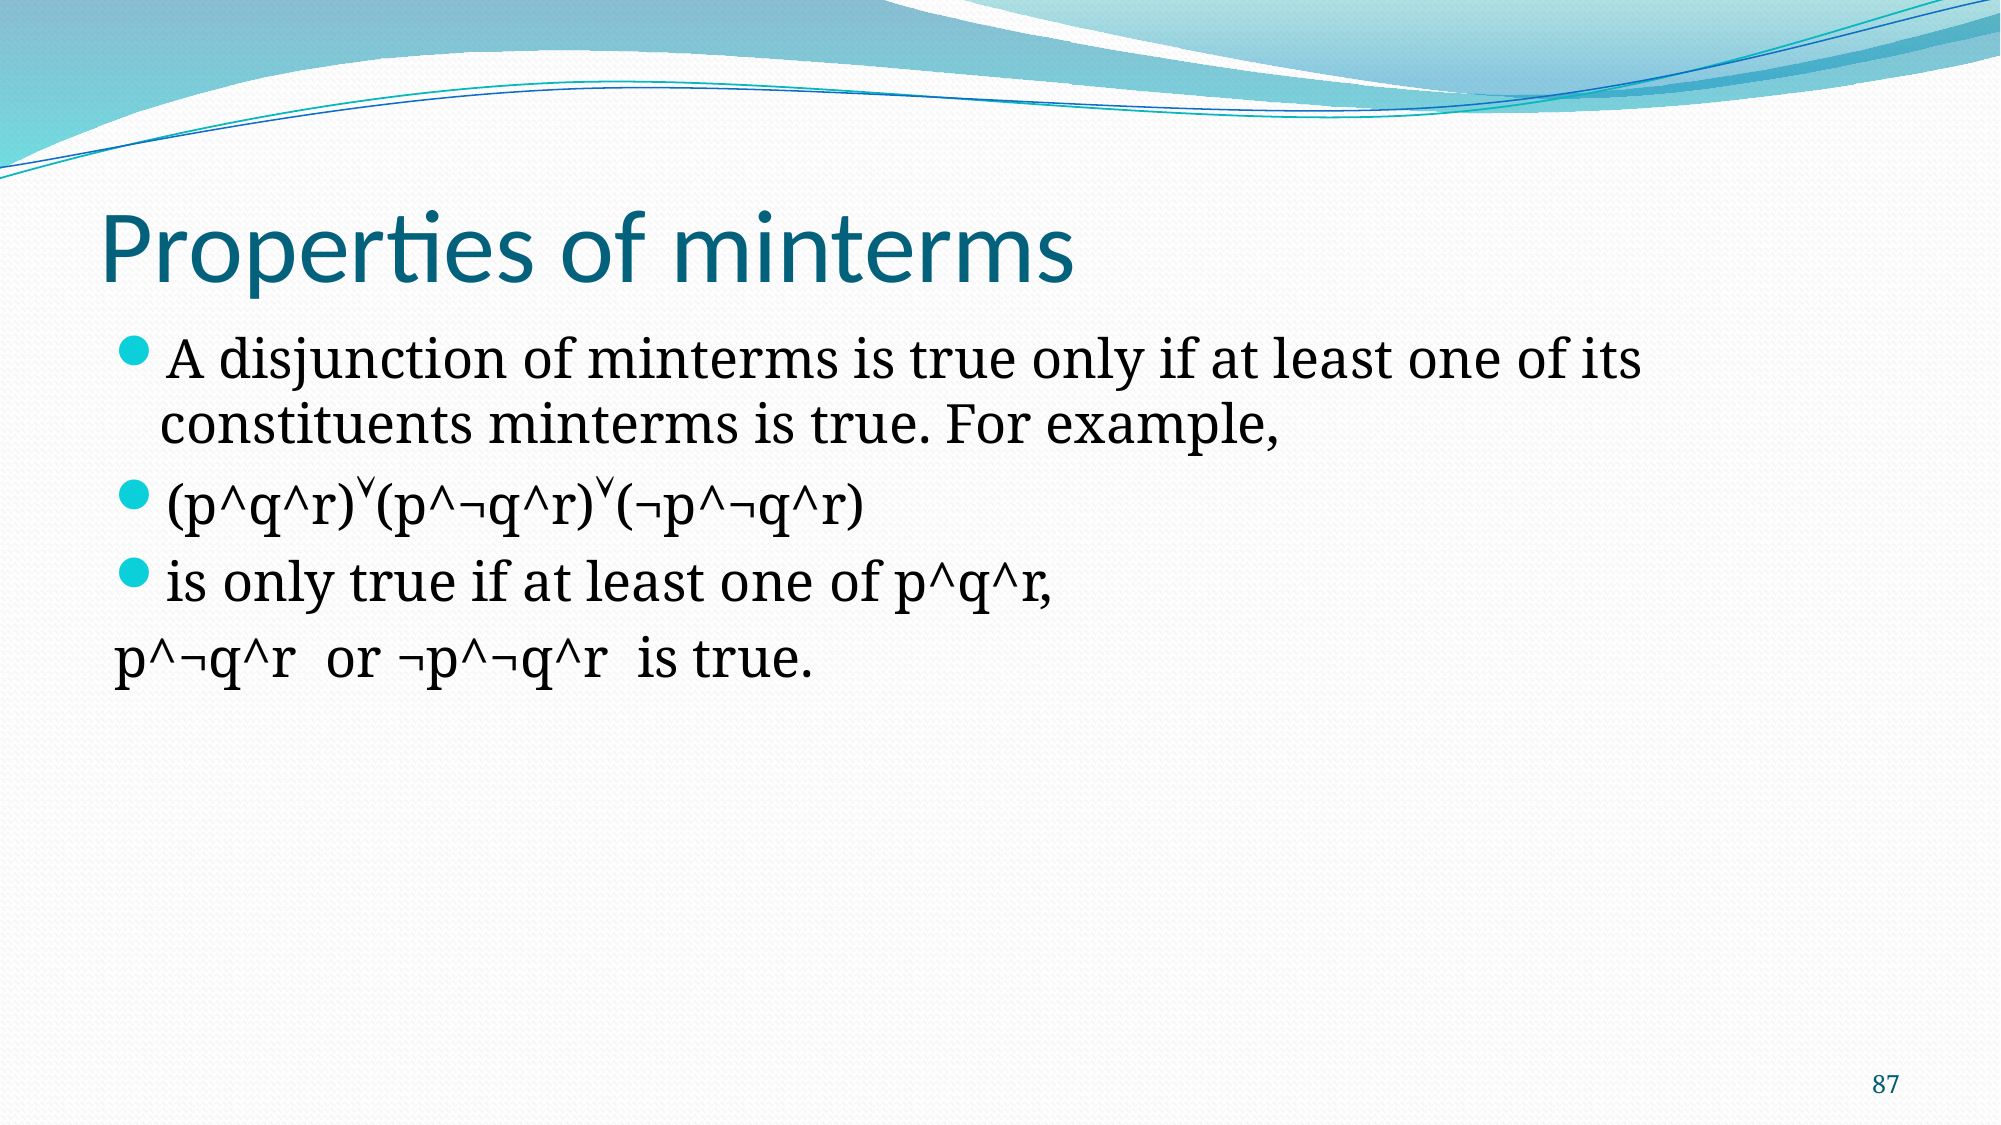

# Properties of minterms
A disjunction of minterms is true only if at least one of its constituents minterms is true. For example,
(p^q^r)∨(p^¬q^r)∨(¬p^¬q^r)
is only true if at least one of p^q^r,
p^¬q^r  or ¬p^¬q^r  is true.
87